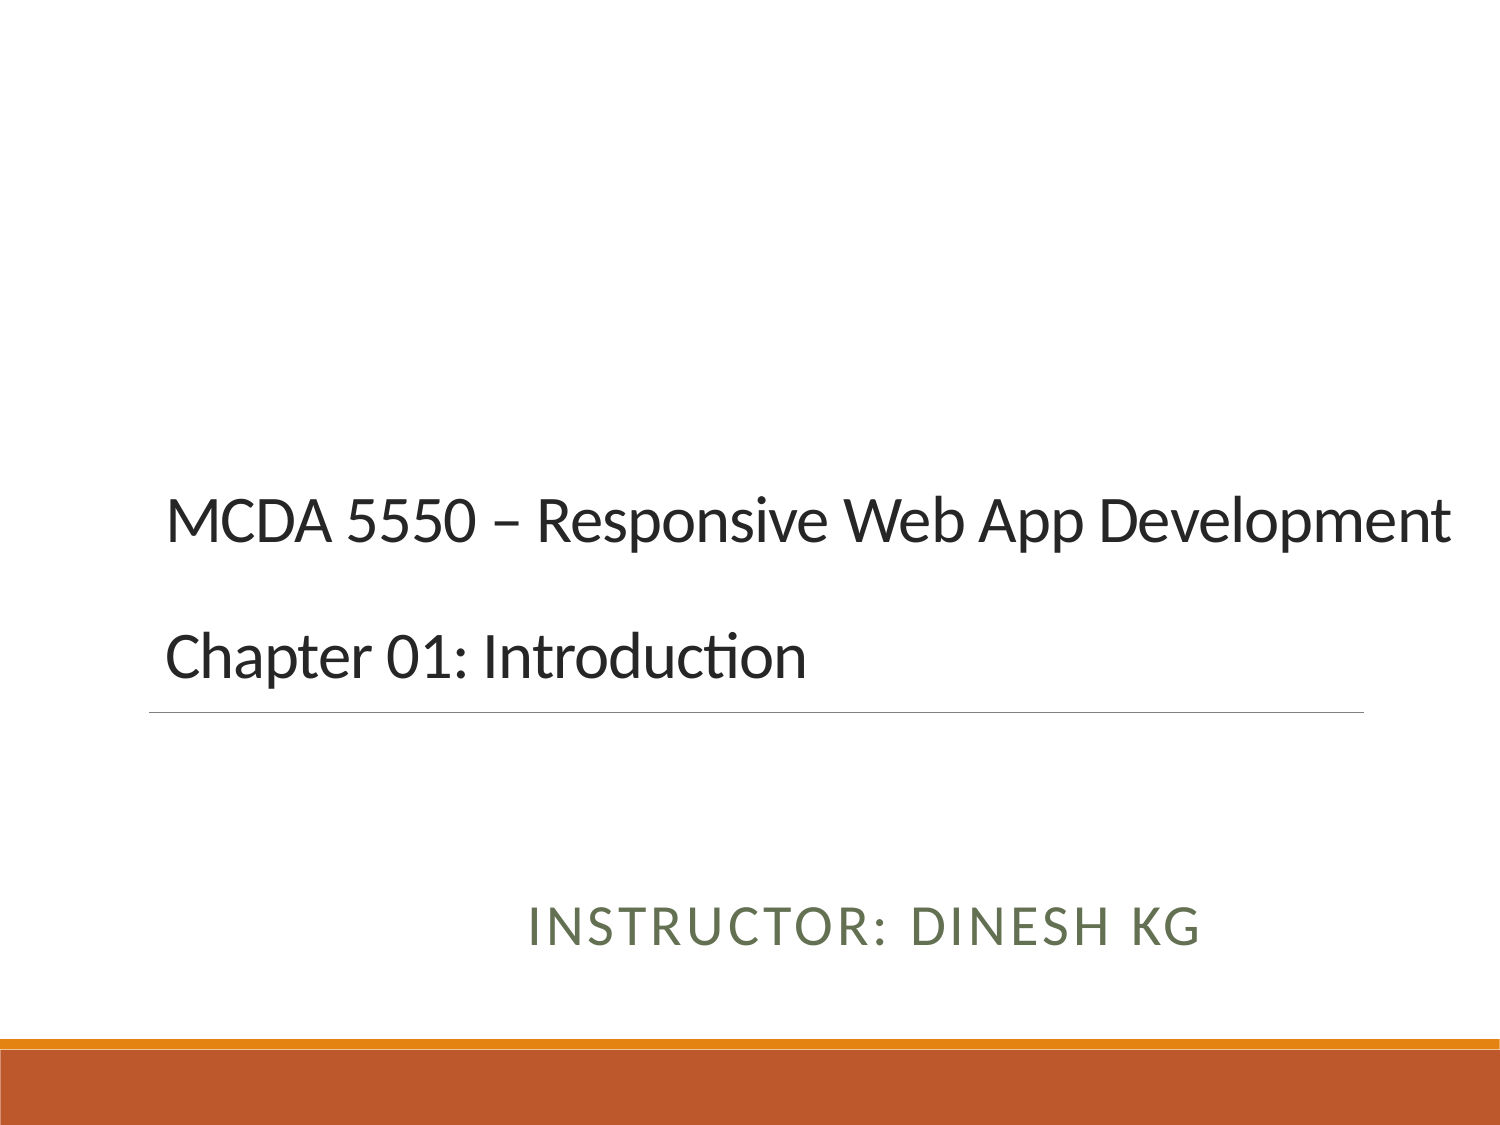

# MCDA 5550 – Responsive Web App Development Chapter 01: Introduction
Instructor: Dinesh KG